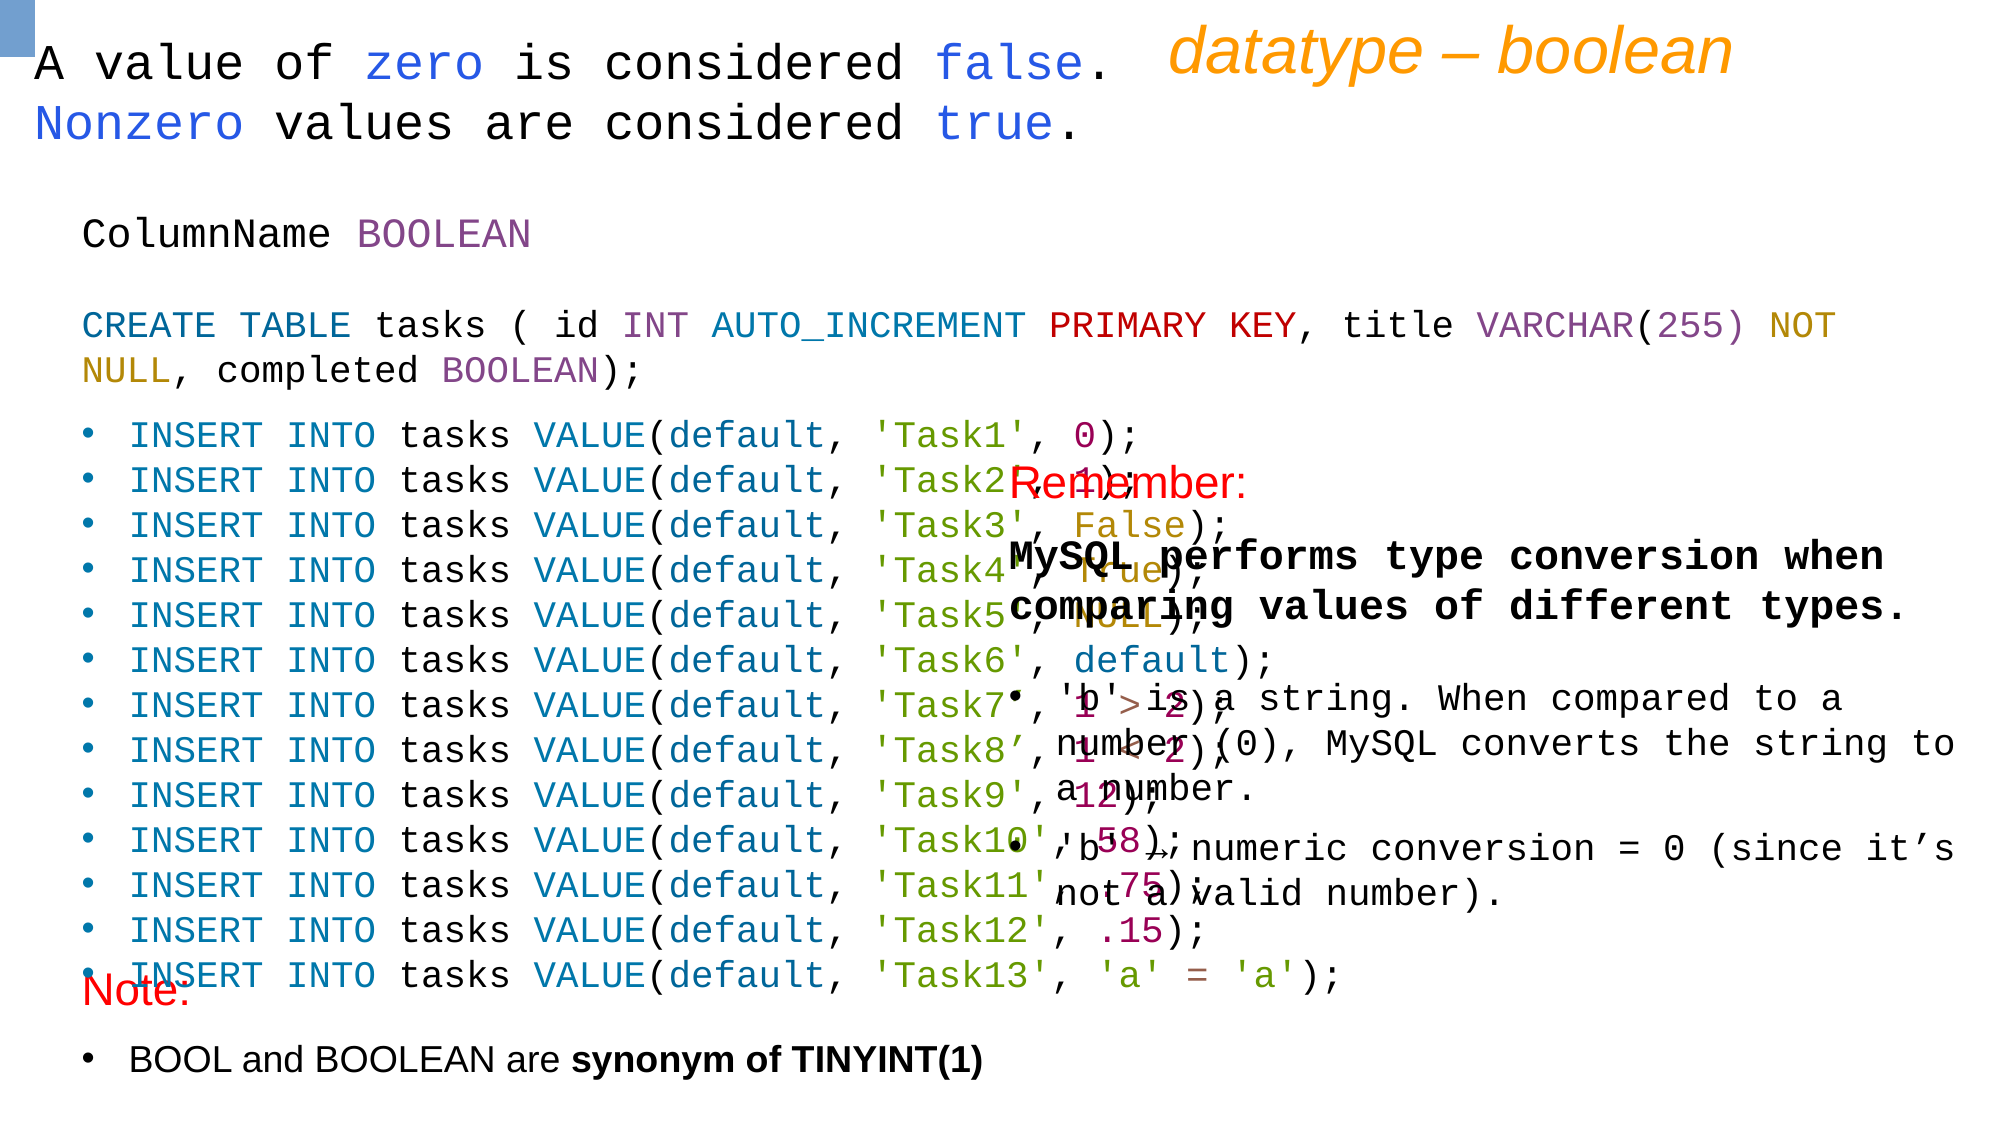

datatype – boolean
A value of zero is considered false. Nonzero values are considered true.
ColumnName BOOLEAN
CREATE TABLE tasks ( id INT AUTO_INCREMENT PRIMARY KEY, title VARCHAR(255) NOT NULL, completed BOOLEAN);

INSERT INTO tasks VALUE(default, 'Task1', 0);
INSERT INTO tasks VALUE(default, 'Task2', 1);
INSERT INTO tasks VALUE(default, 'Task3', False);
INSERT INTO tasks VALUE(default, 'Task4', True);
INSERT INTO tasks VALUE(default, 'Task5', NULL);
INSERT INTO tasks VALUE(default, 'Task6', default);
INSERT INTO tasks VALUE(default, 'Task7’, 1 > 2);
INSERT INTO tasks VALUE(default, 'Task8’, 1 < 2);
INSERT INTO tasks VALUE(default, 'Task9', 12);
INSERT INTO tasks VALUE(default, 'Task10', 58);
INSERT INTO tasks VALUE(default, 'Task11', .75);
INSERT INTO tasks VALUE(default, 'Task12', .15);
INSERT INTO tasks VALUE(default, 'Task13', 'a' = 'a');
Remember:

MySQL performs type conversion when comparing values of different types.

'b' is a string. When compared to a number (0), MySQL converts the string to a number.

'b' → numeric conversion = 0 (since it’s not a valid number).
Note:

BOOL and BOOLEAN are synonym of TINYINT(1)